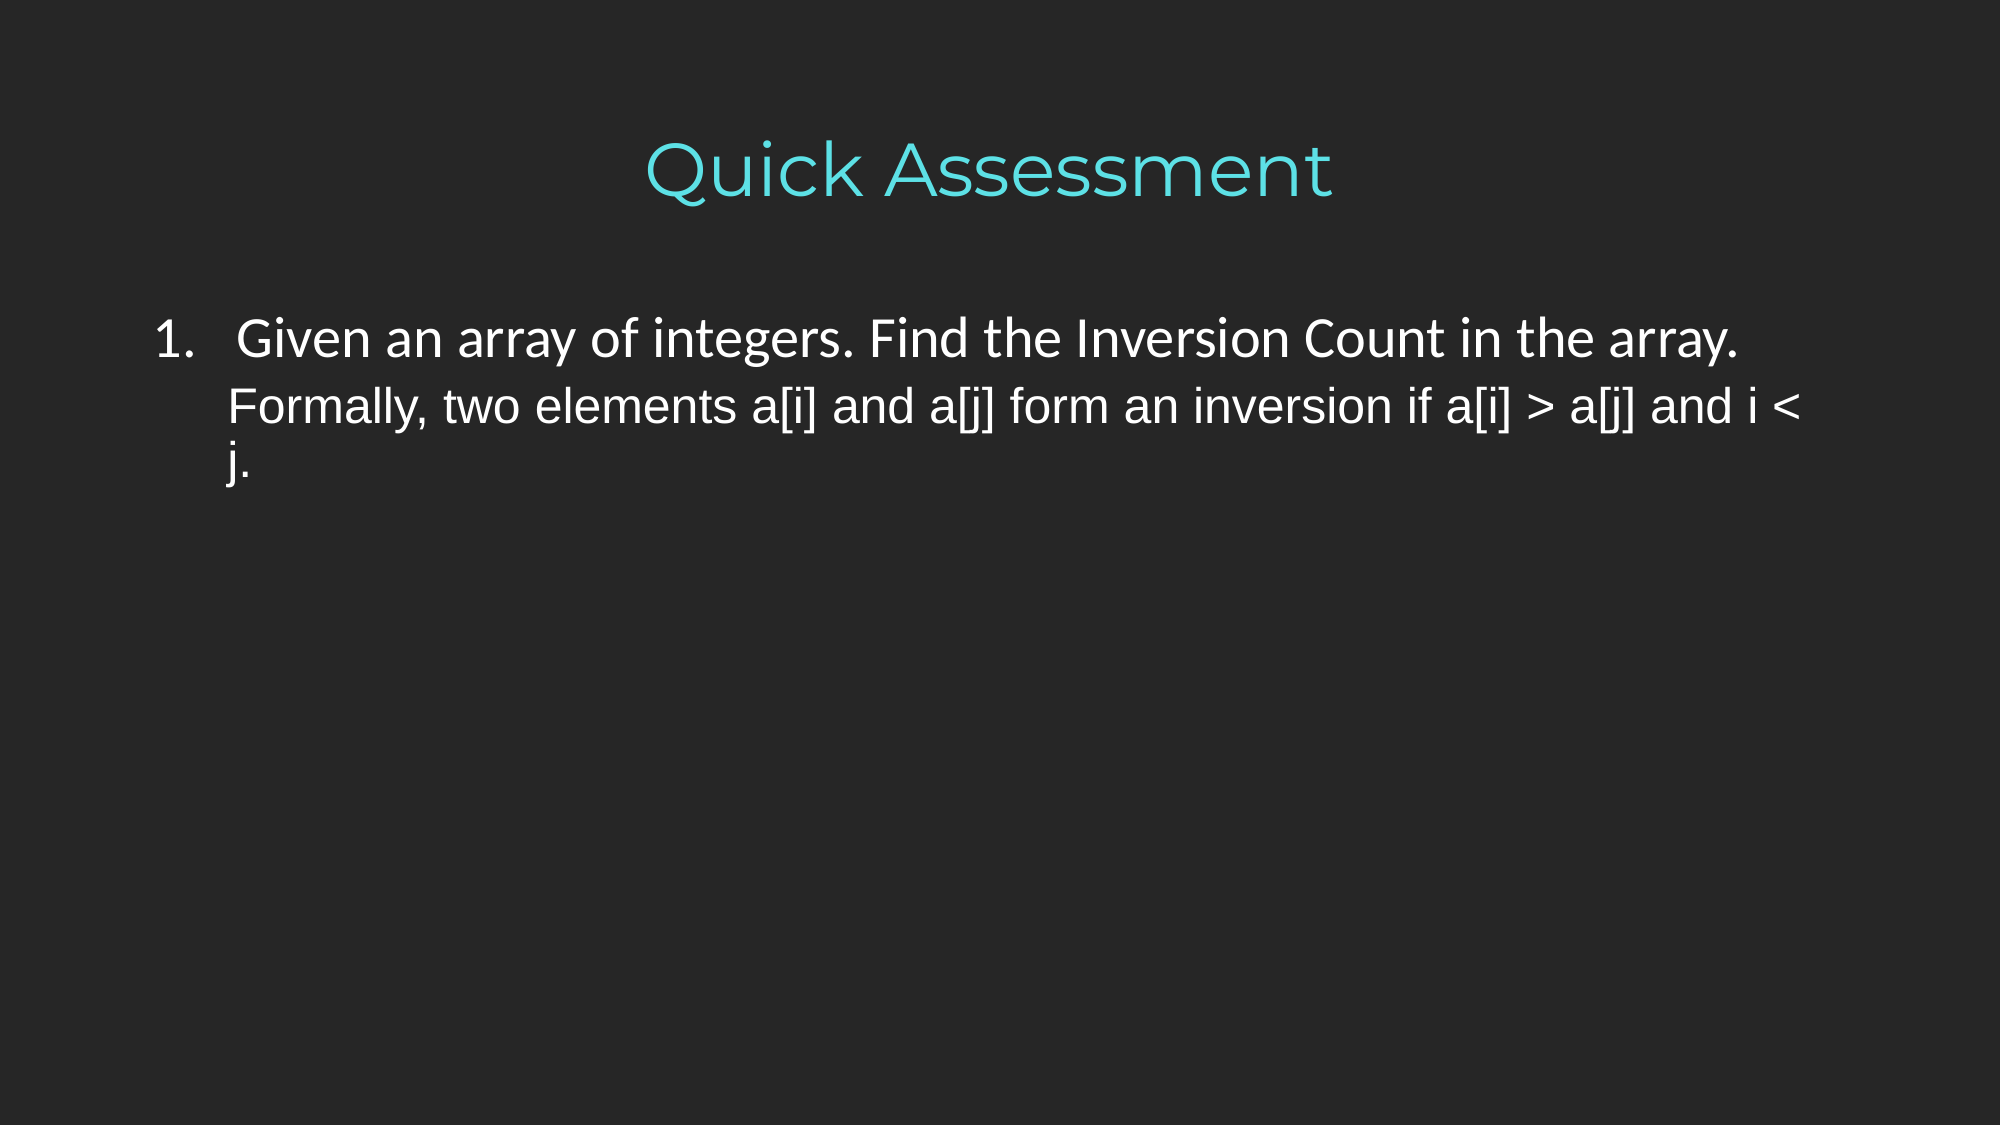

# Quick Assessment
Given an array of integers. Find the Inversion Count in the array.
Formally, two elements a[i] and a[j] form an inversion if a[i] > a[j] and i < j.